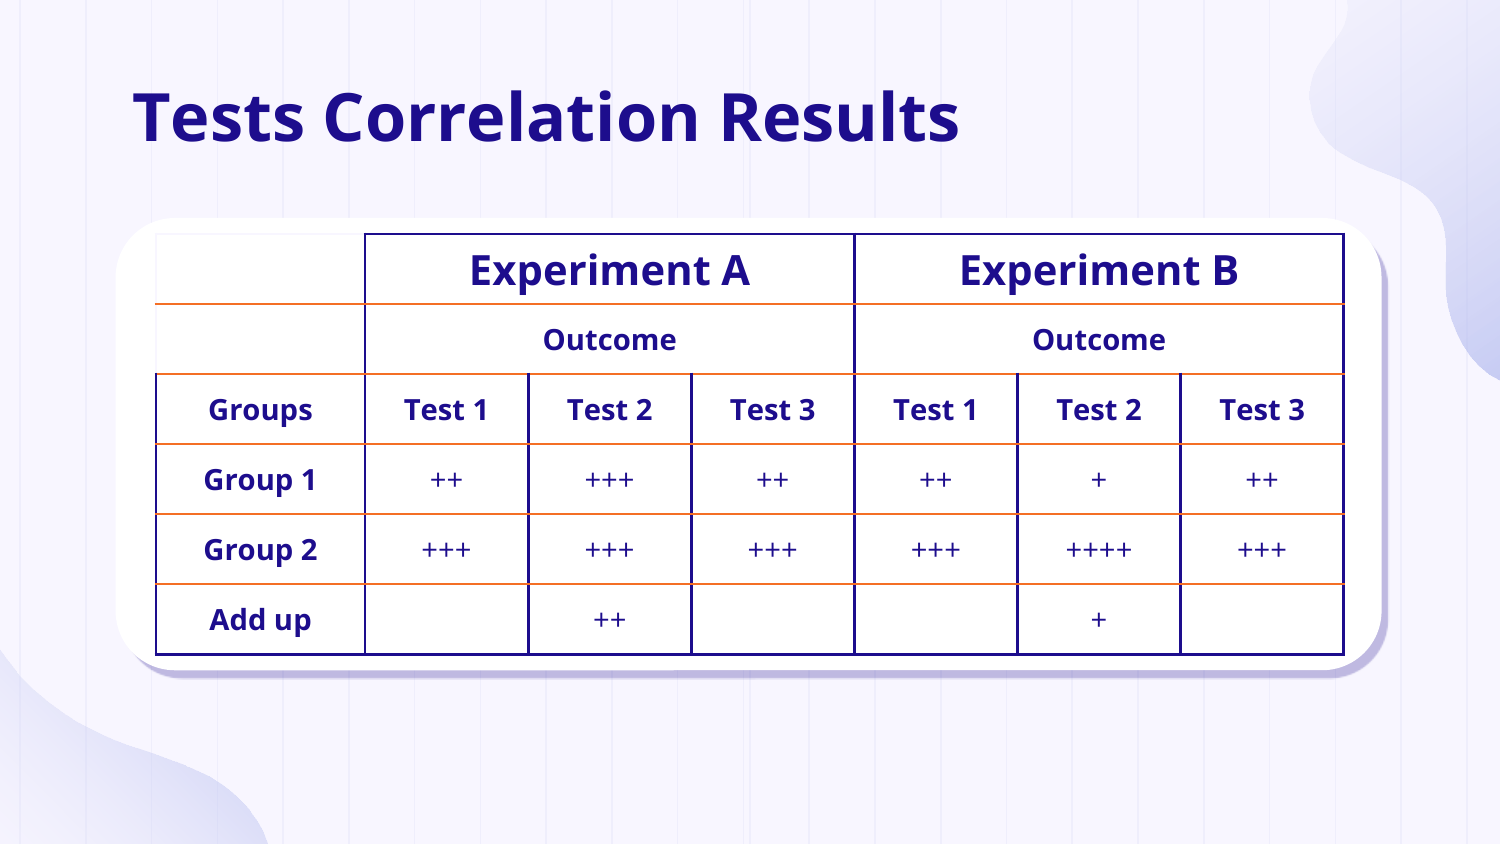

# Tests Correlation Results

|  | Experiment A |  |  | Experiment B |  |  |
| --- | --- | --- | --- | --- | --- | --- |
|  | Outcome |  |  | Outcome |  |  |
| Groups | Test 1 | Test 2 | Test 3 | Test 1 | Test 2 | Test 3 |
| Group 1 | ++ | +++ | ++ | ++ | + | ++ |
| Group 2 | +++ | +++ | +++ | +++ | ++++ | +++ |
| Add up |  | ++ |  |  | + |  |